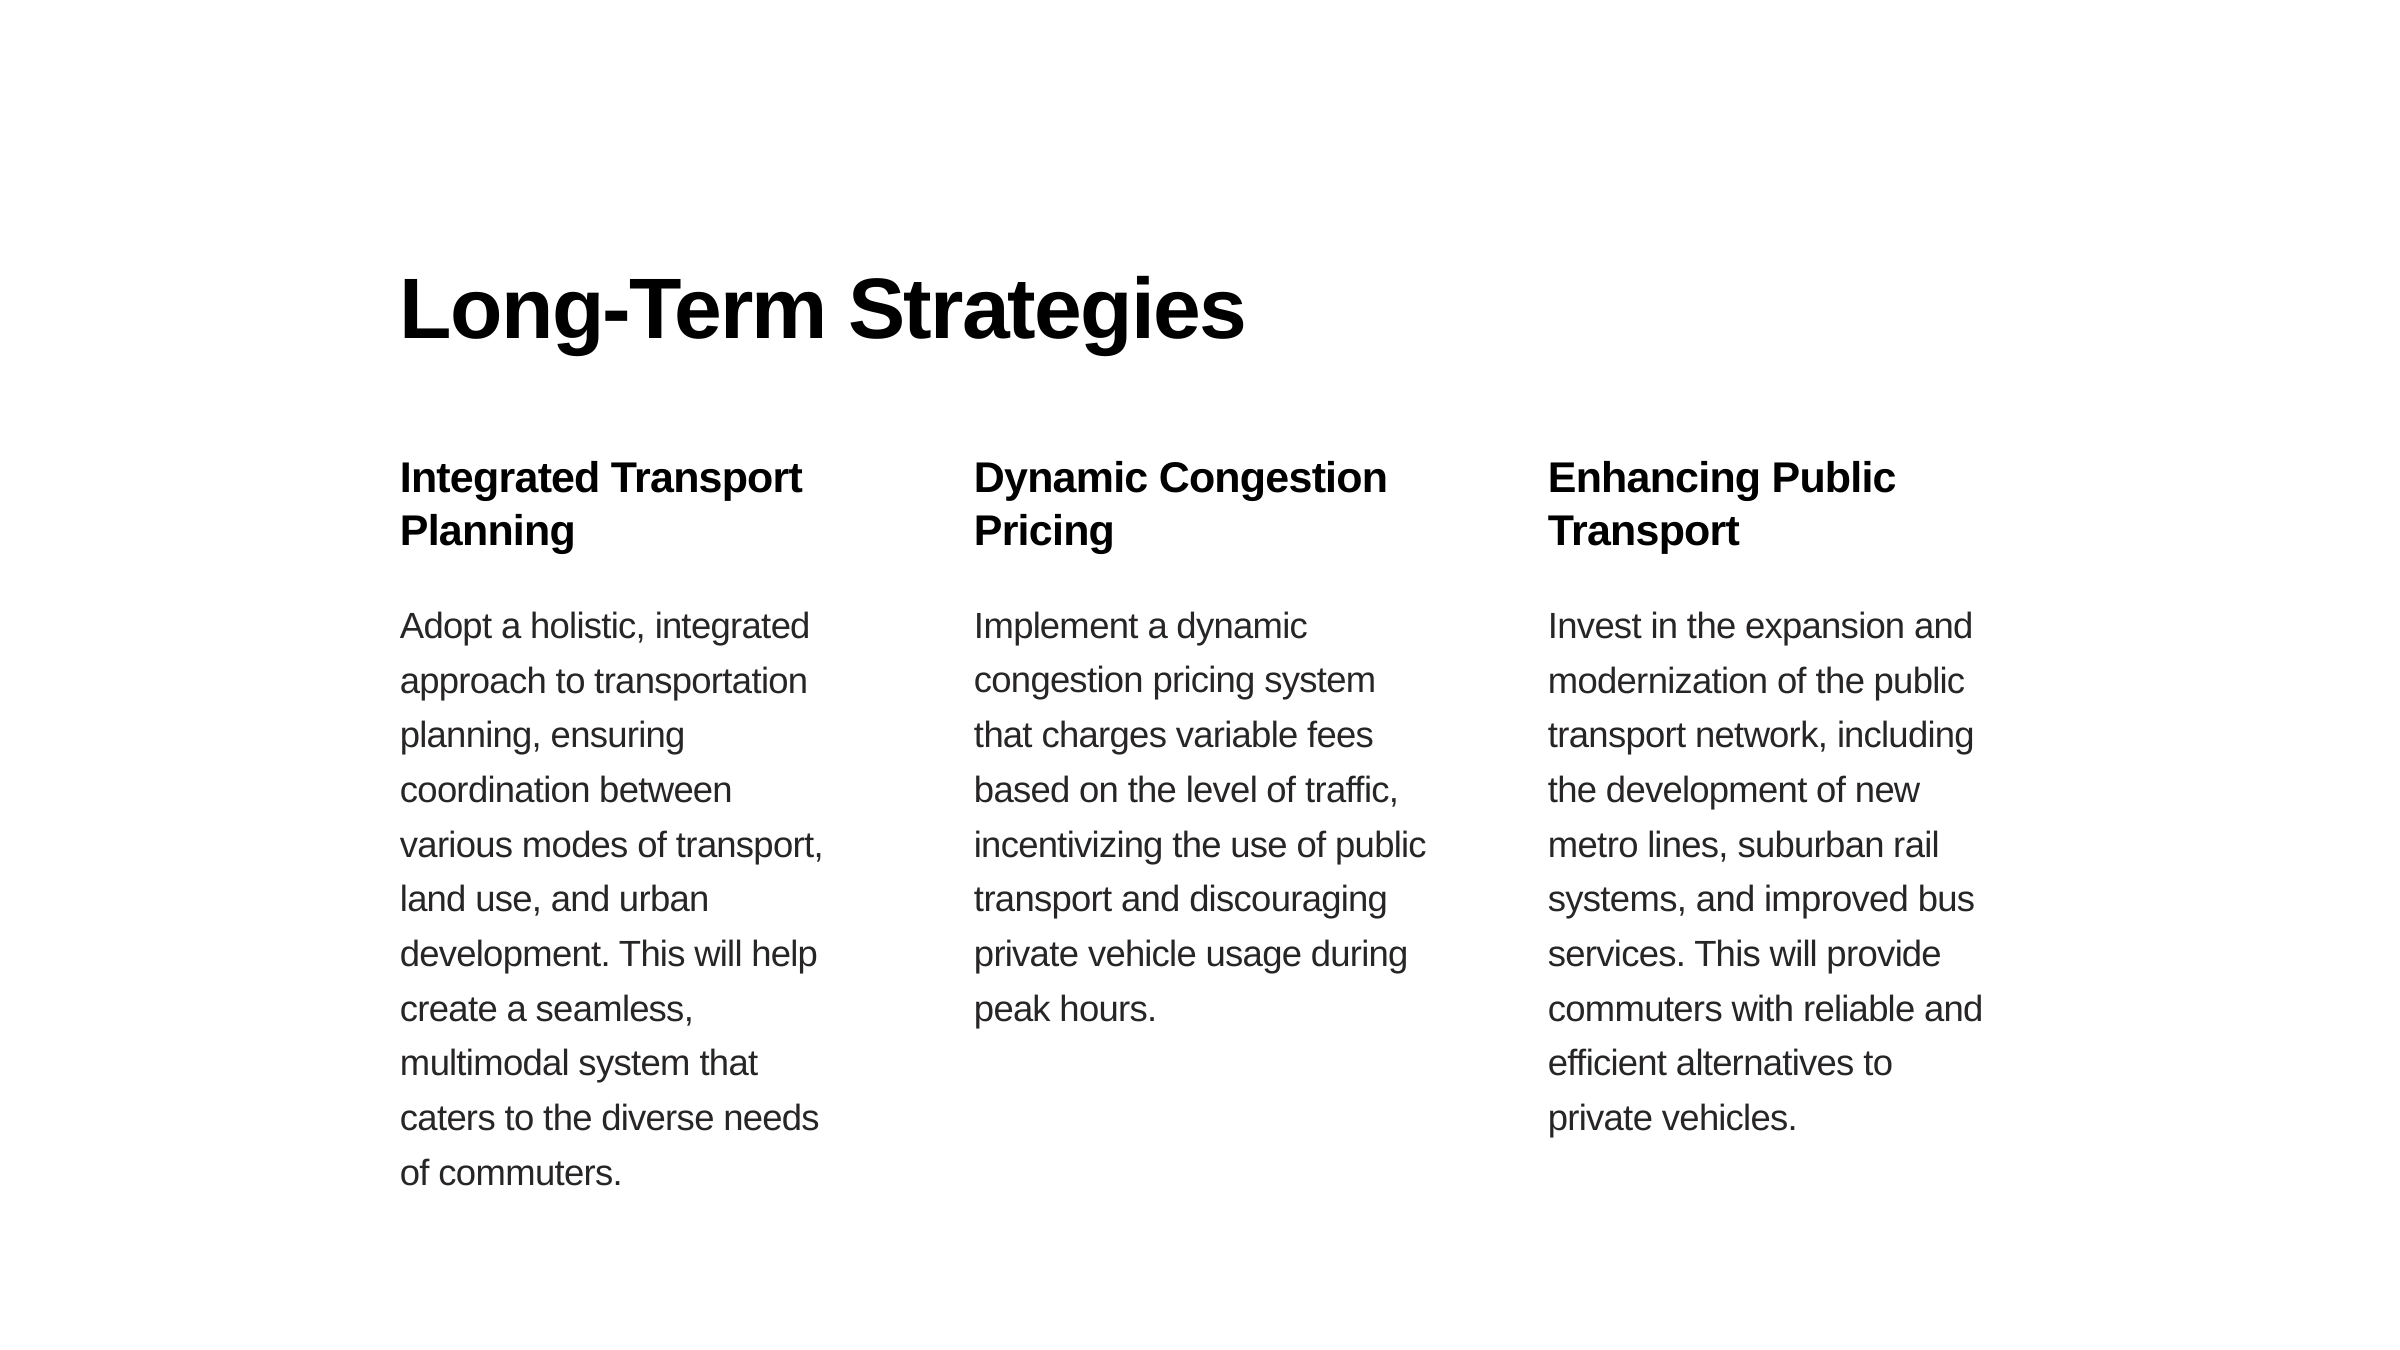

Long-Term Strategies
Integrated Transport Planning
Dynamic Congestion Pricing
Enhancing Public Transport
Adopt a holistic, integrated approach to transportation planning, ensuring coordination between various modes of transport, land use, and urban development. This will help create a seamless, multimodal system that caters to the diverse needs of commuters.
Implement a dynamic congestion pricing system that charges variable fees based on the level of traffic, incentivizing the use of public transport and discouraging private vehicle usage during peak hours.
Invest in the expansion and modernization of the public transport network, including the development of new metro lines, suburban rail systems, and improved bus services. This will provide commuters with reliable and efficient alternatives to private vehicles.